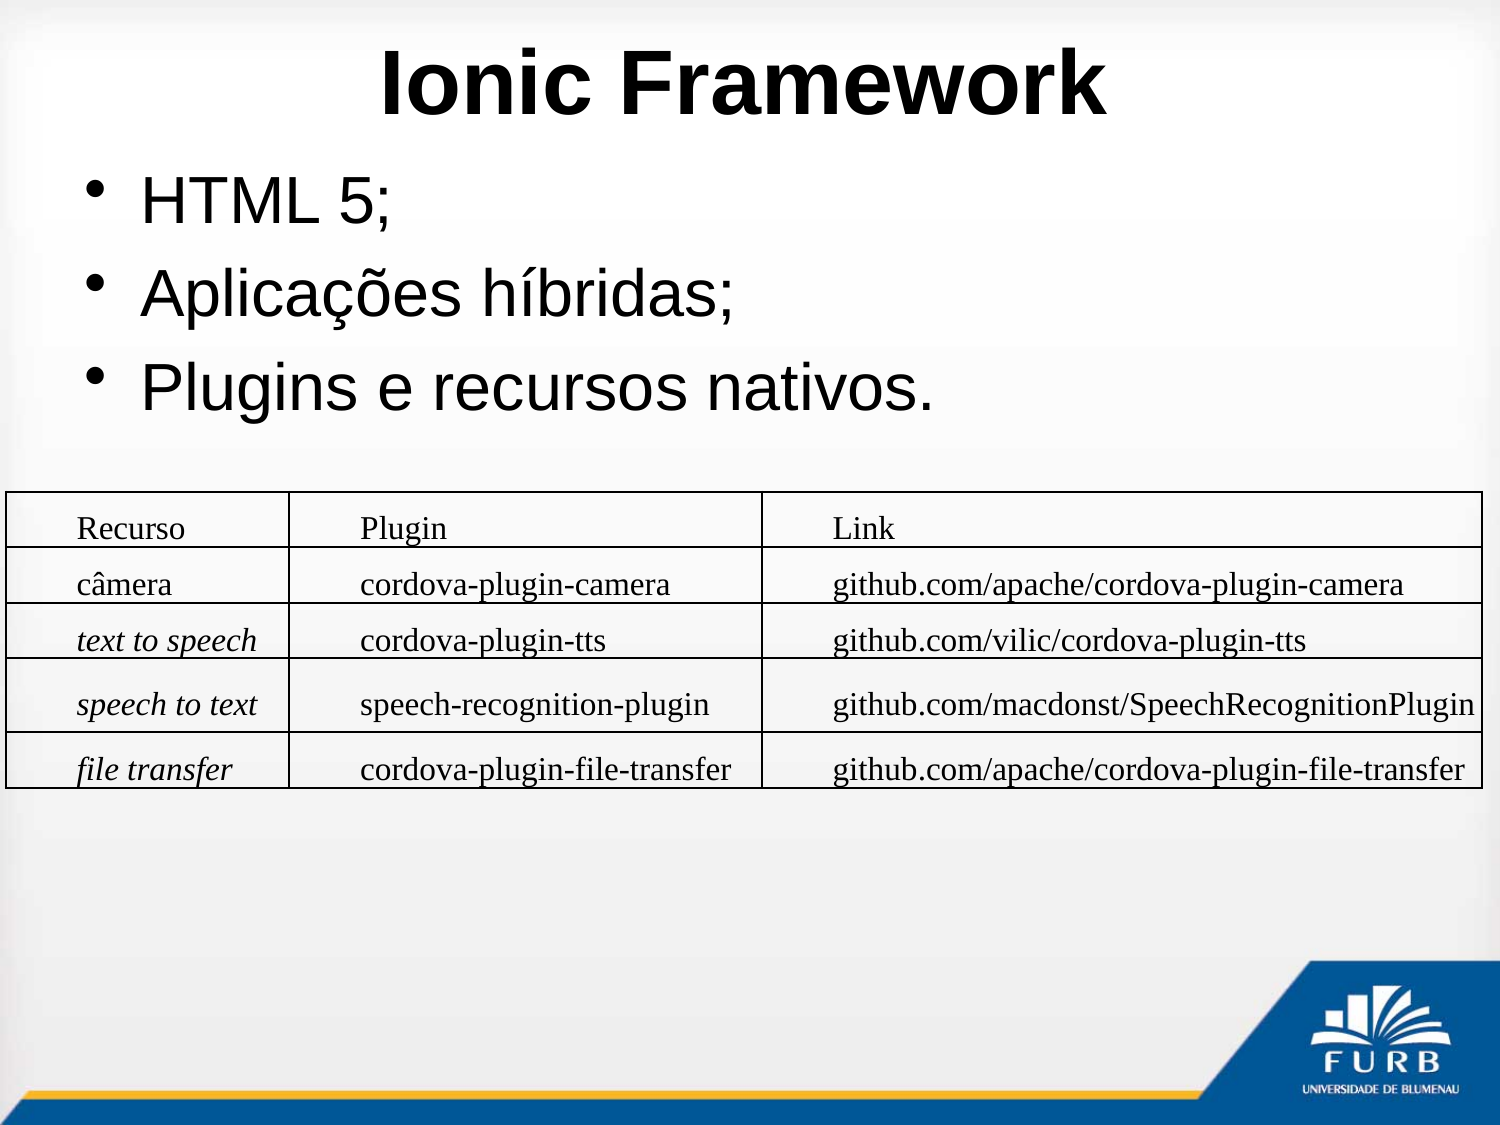

# Ionic Framework
HTML 5;
Aplicações híbridas;
Plugins e recursos nativos.
| Recurso | Plugin | Link |
| --- | --- | --- |
| câmera | cordova-plugin-camera | github.com/apache/cordova-plugin-camera |
| text to speech | cordova-plugin-tts | github.com/vilic/cordova-plugin-tts |
| speech to text | speech-recognition-plugin | github.com/macdonst/SpeechRecognitionPlugin |
| file transfer | cordova-plugin-file-transfer | github.com/apache/cordova-plugin-file-transfer |